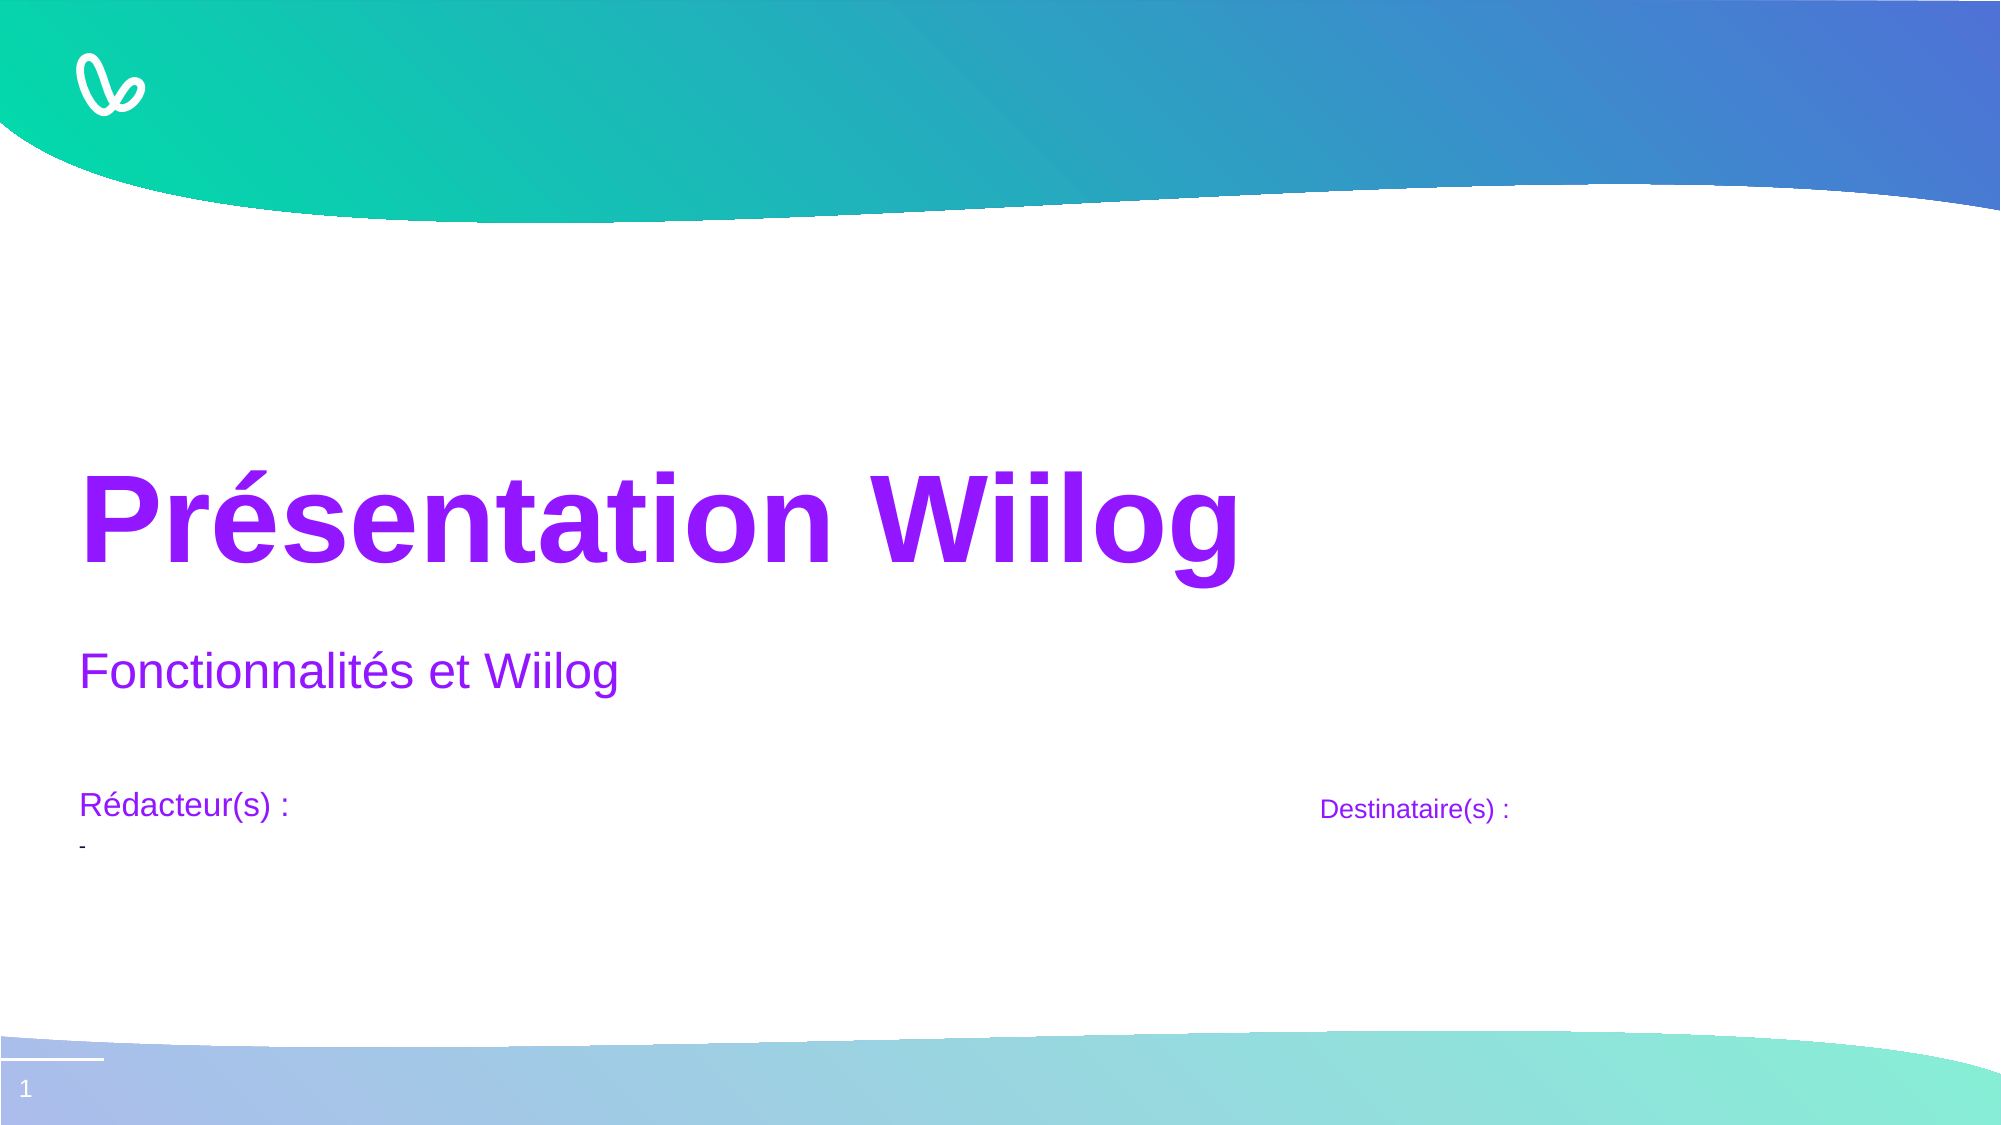

# Présentation Wiilog
Fonctionnalités et Wiilog
-